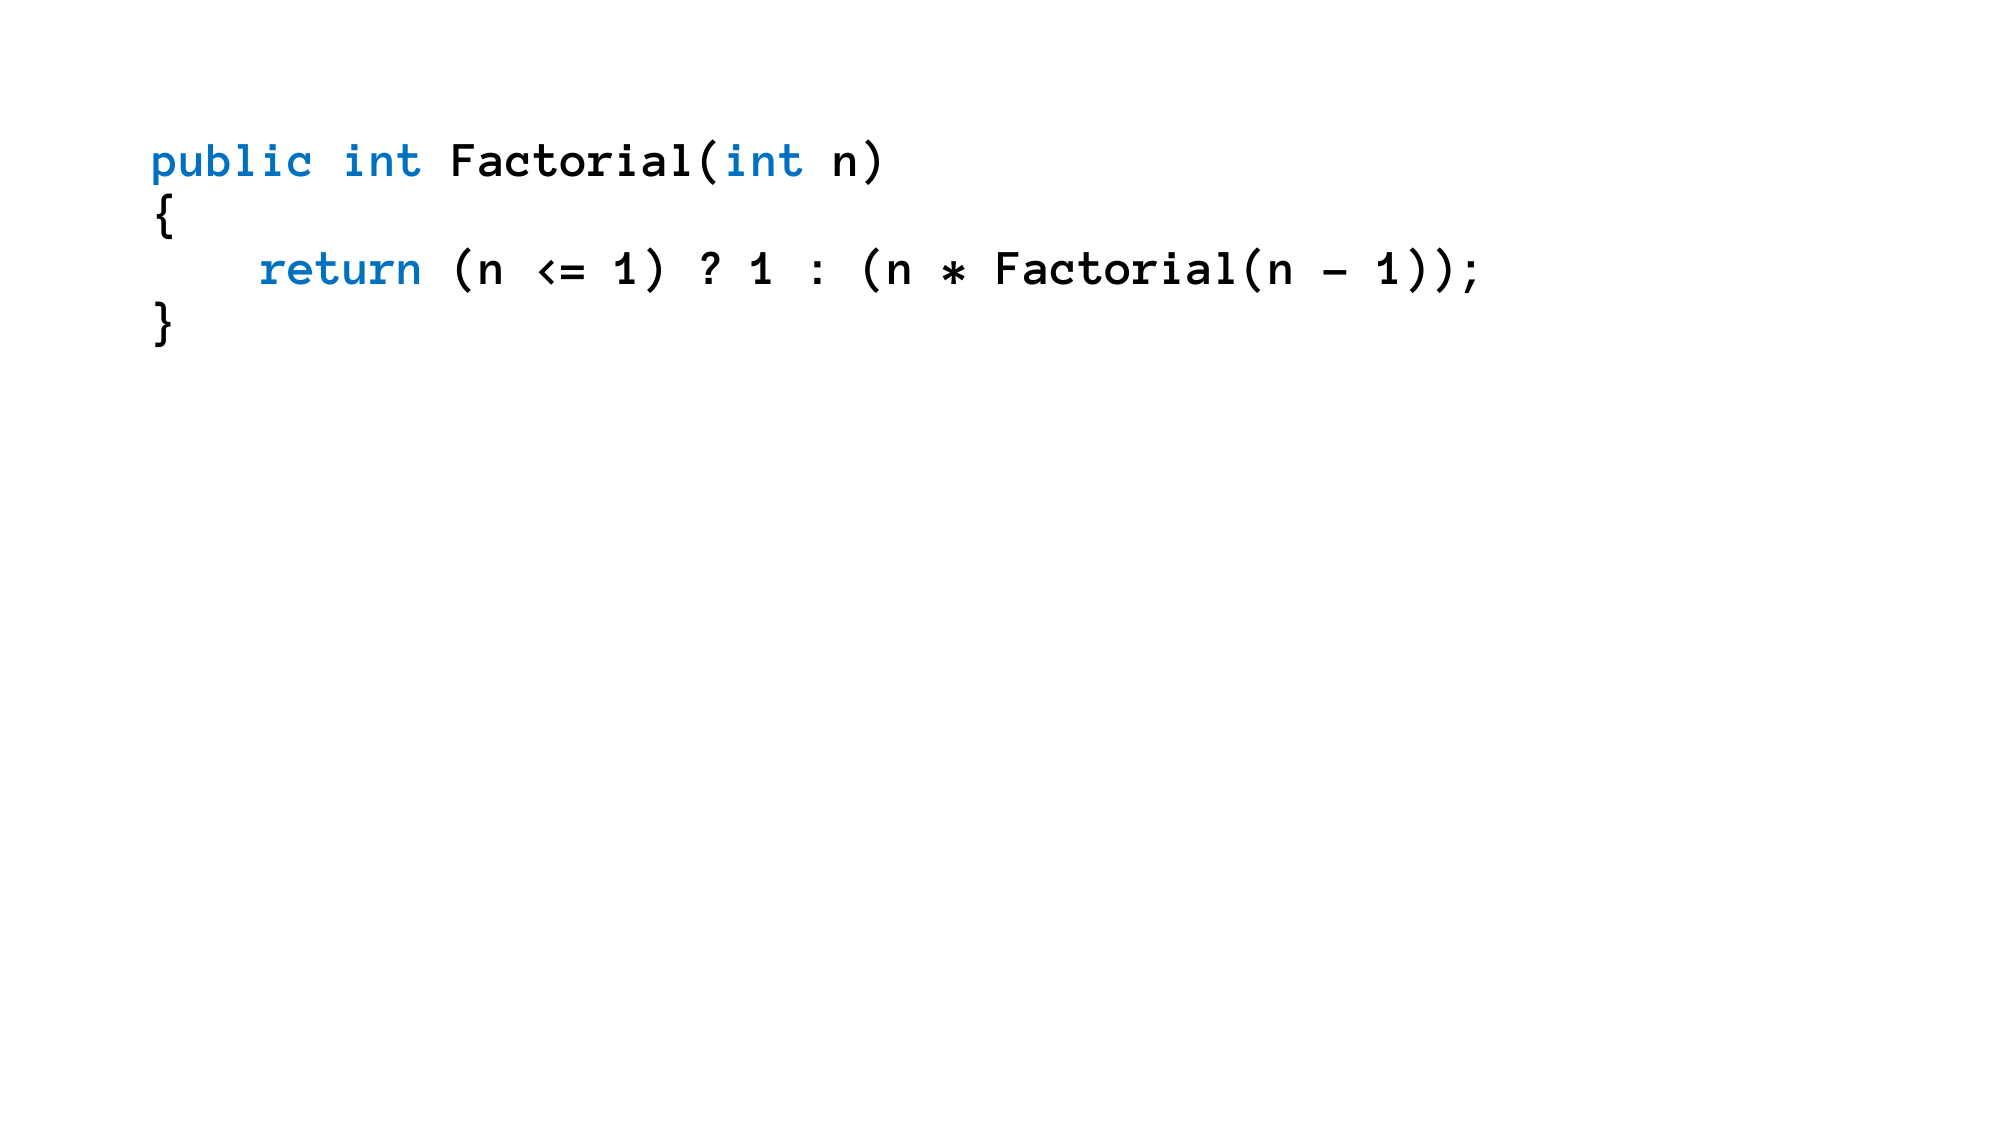

public int Factorial(int n)
{
    return (n <= 1) ? 1 : (n * Factorial(n – 1));
}